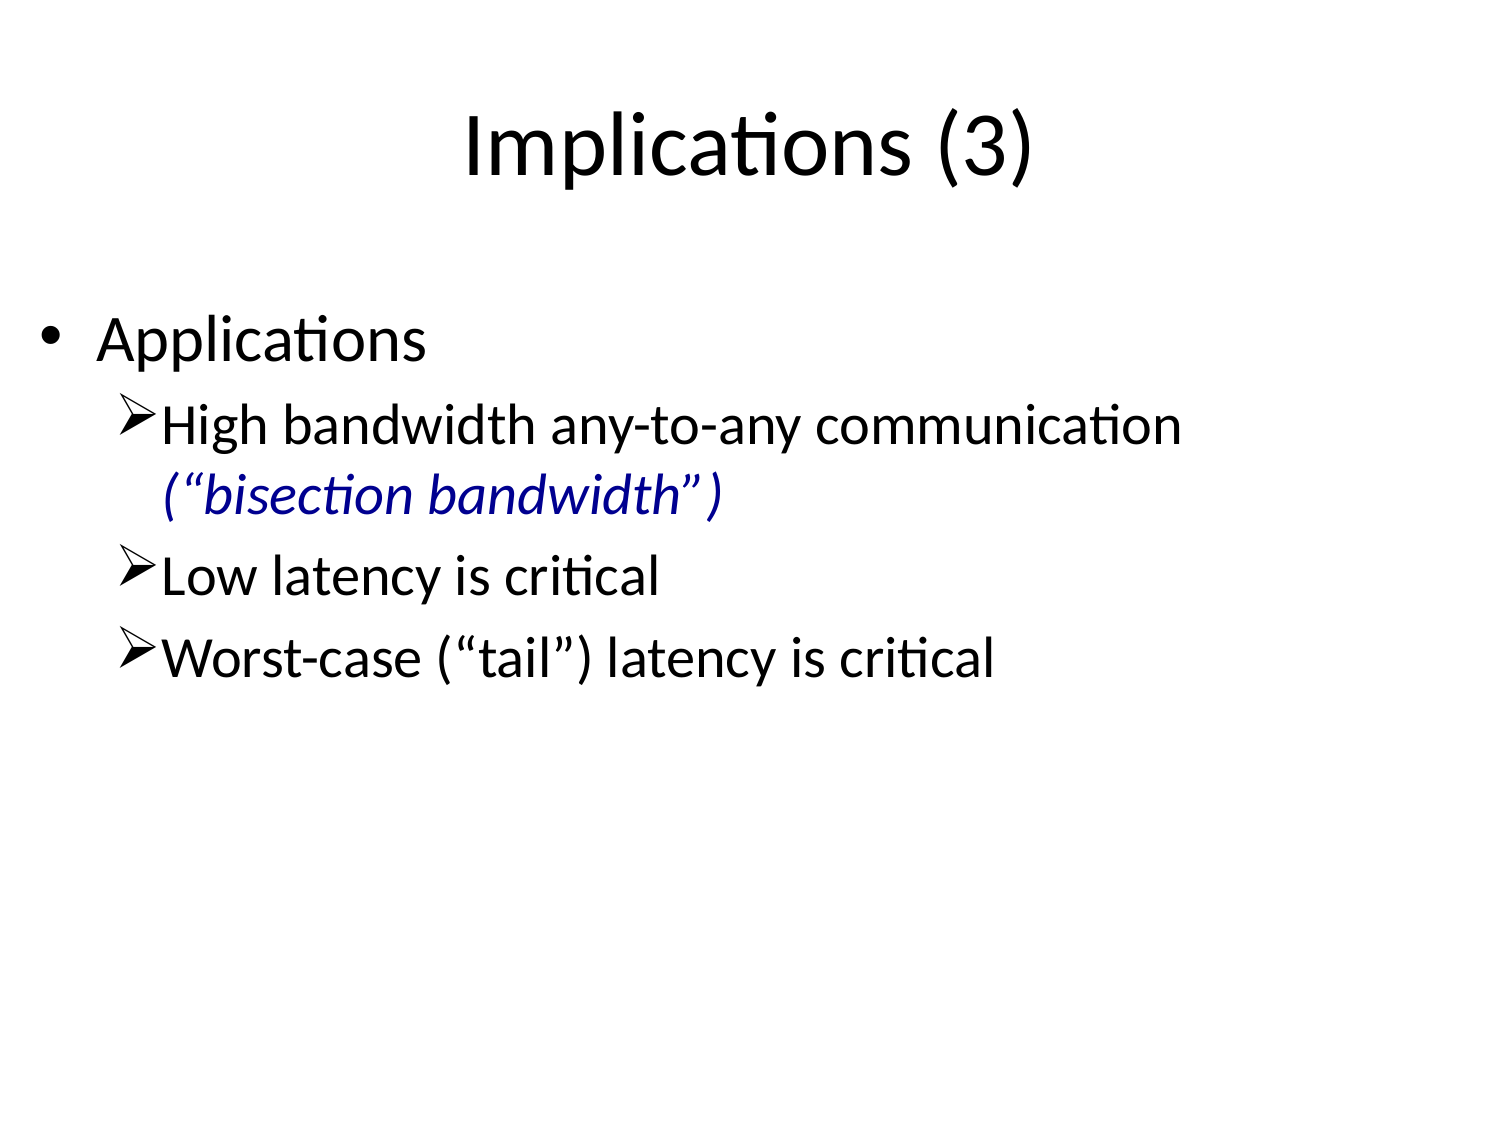

# Implications (3)
Applications
High bandwidth any-to-any communication
(“bisection bandwidth”)
Low latency is critical
Worst-case (“tail”) latency is critical